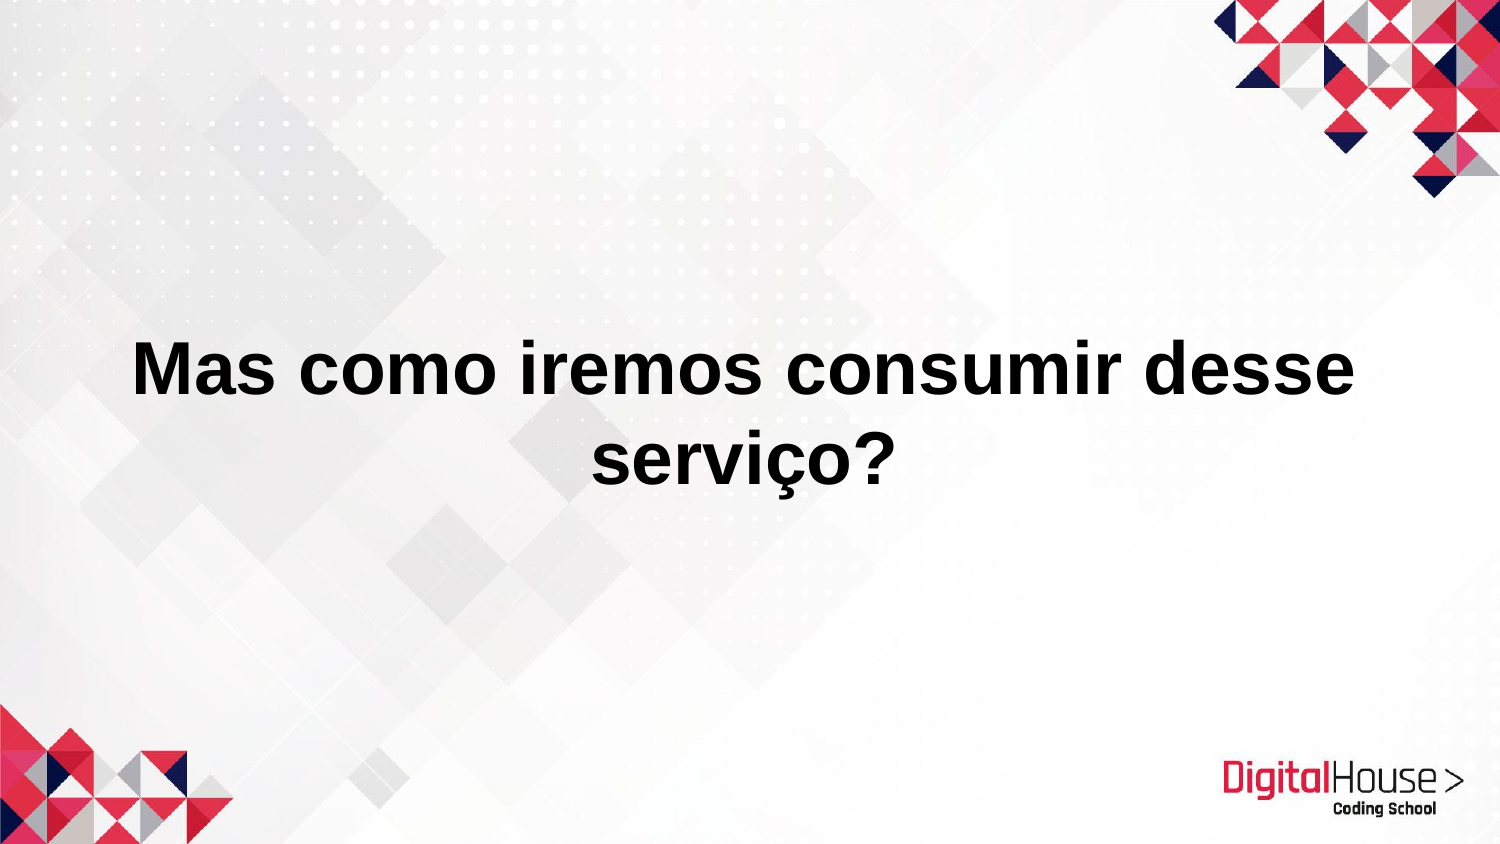

# Mas como iremos consumir desse serviço?